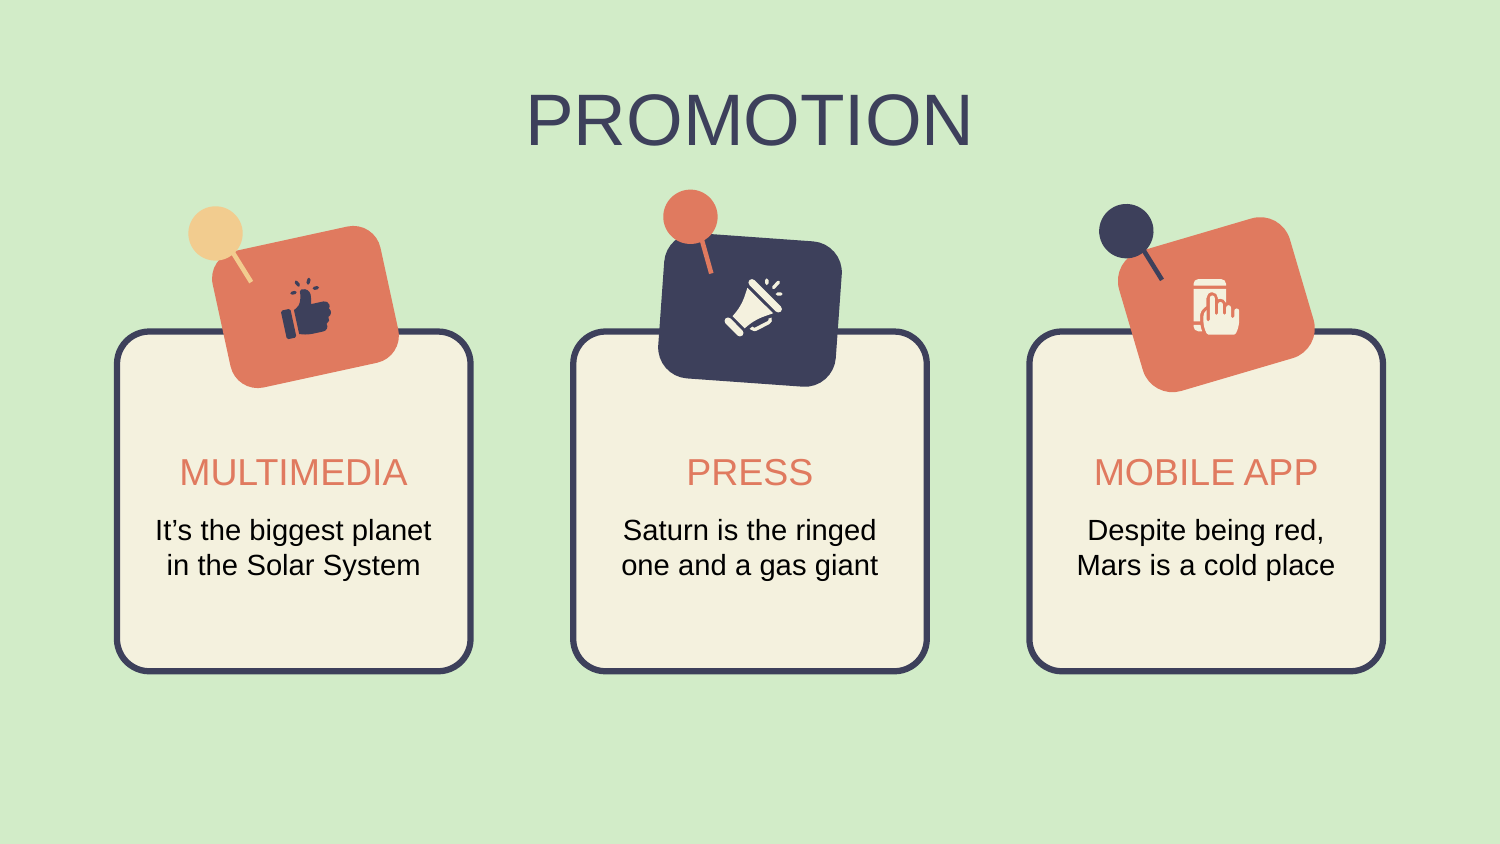

# PROMOTION

MULTIMEDIA
PRESS
MOBILE APP
It’s the biggest planet in the Solar System
Saturn is the ringed one and a gas giant
Despite being red, Mars is a cold place